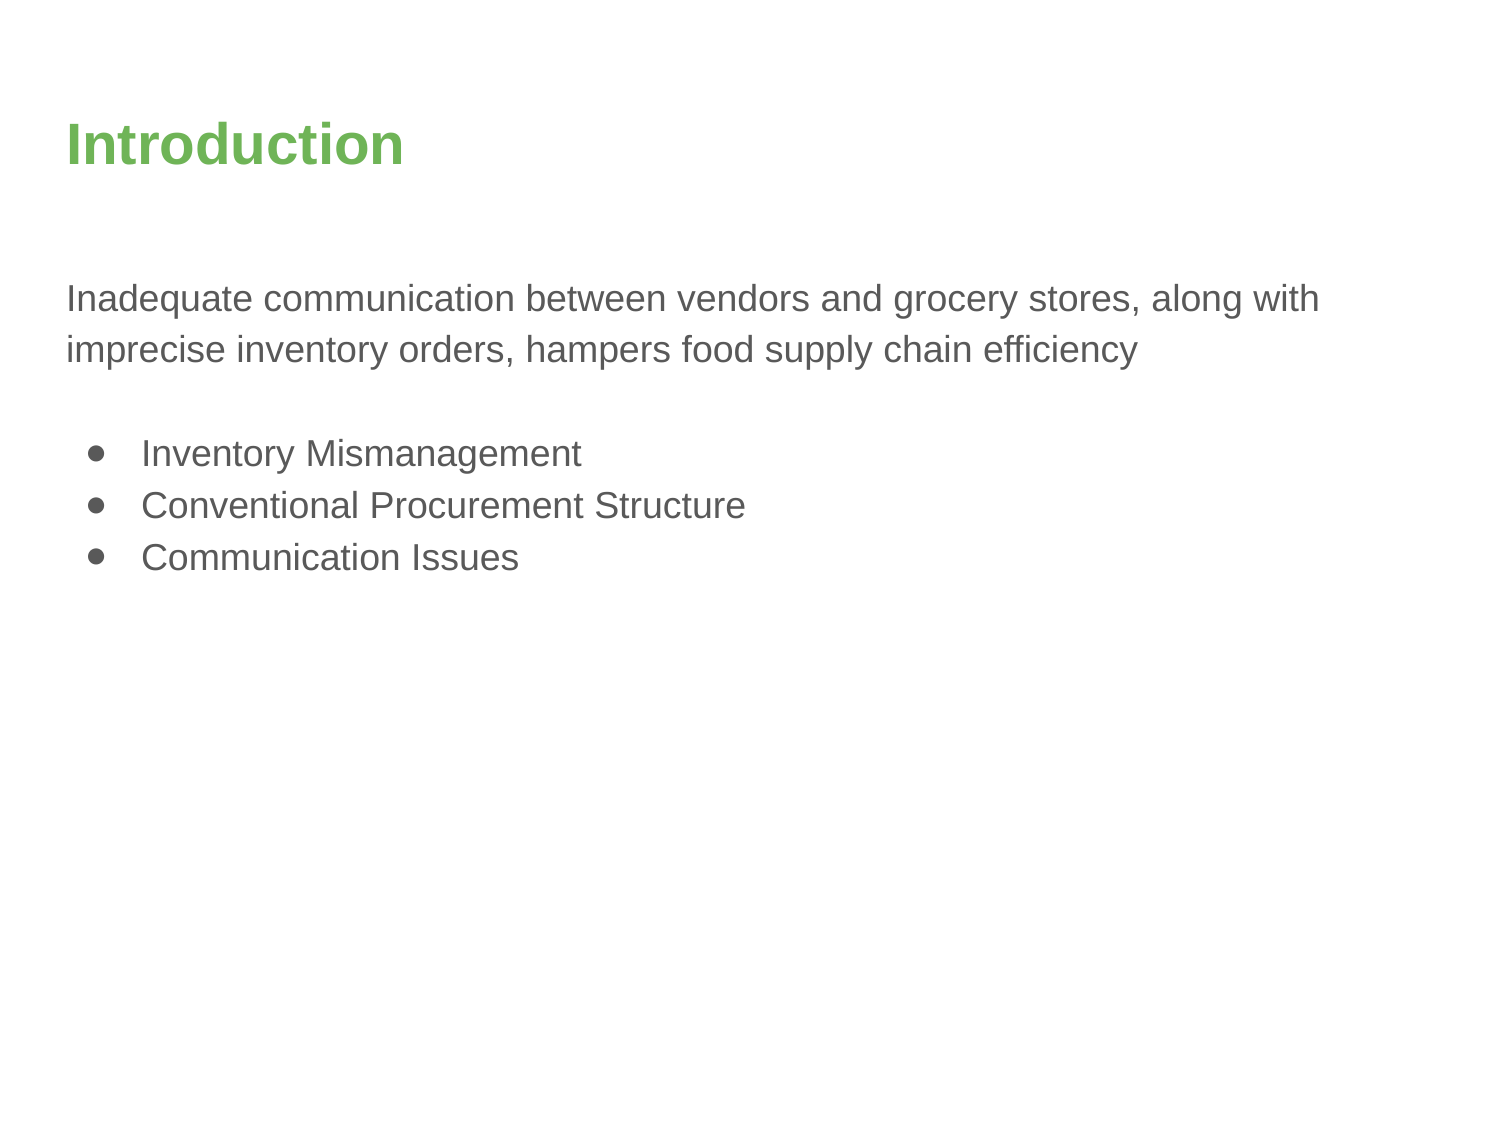

# Introduction
Inadequate communication between vendors and grocery stores, along with imprecise inventory orders, hampers food supply chain efficiency

Inventory Mismanagement
Conventional Procurement Structure
Communication Issues